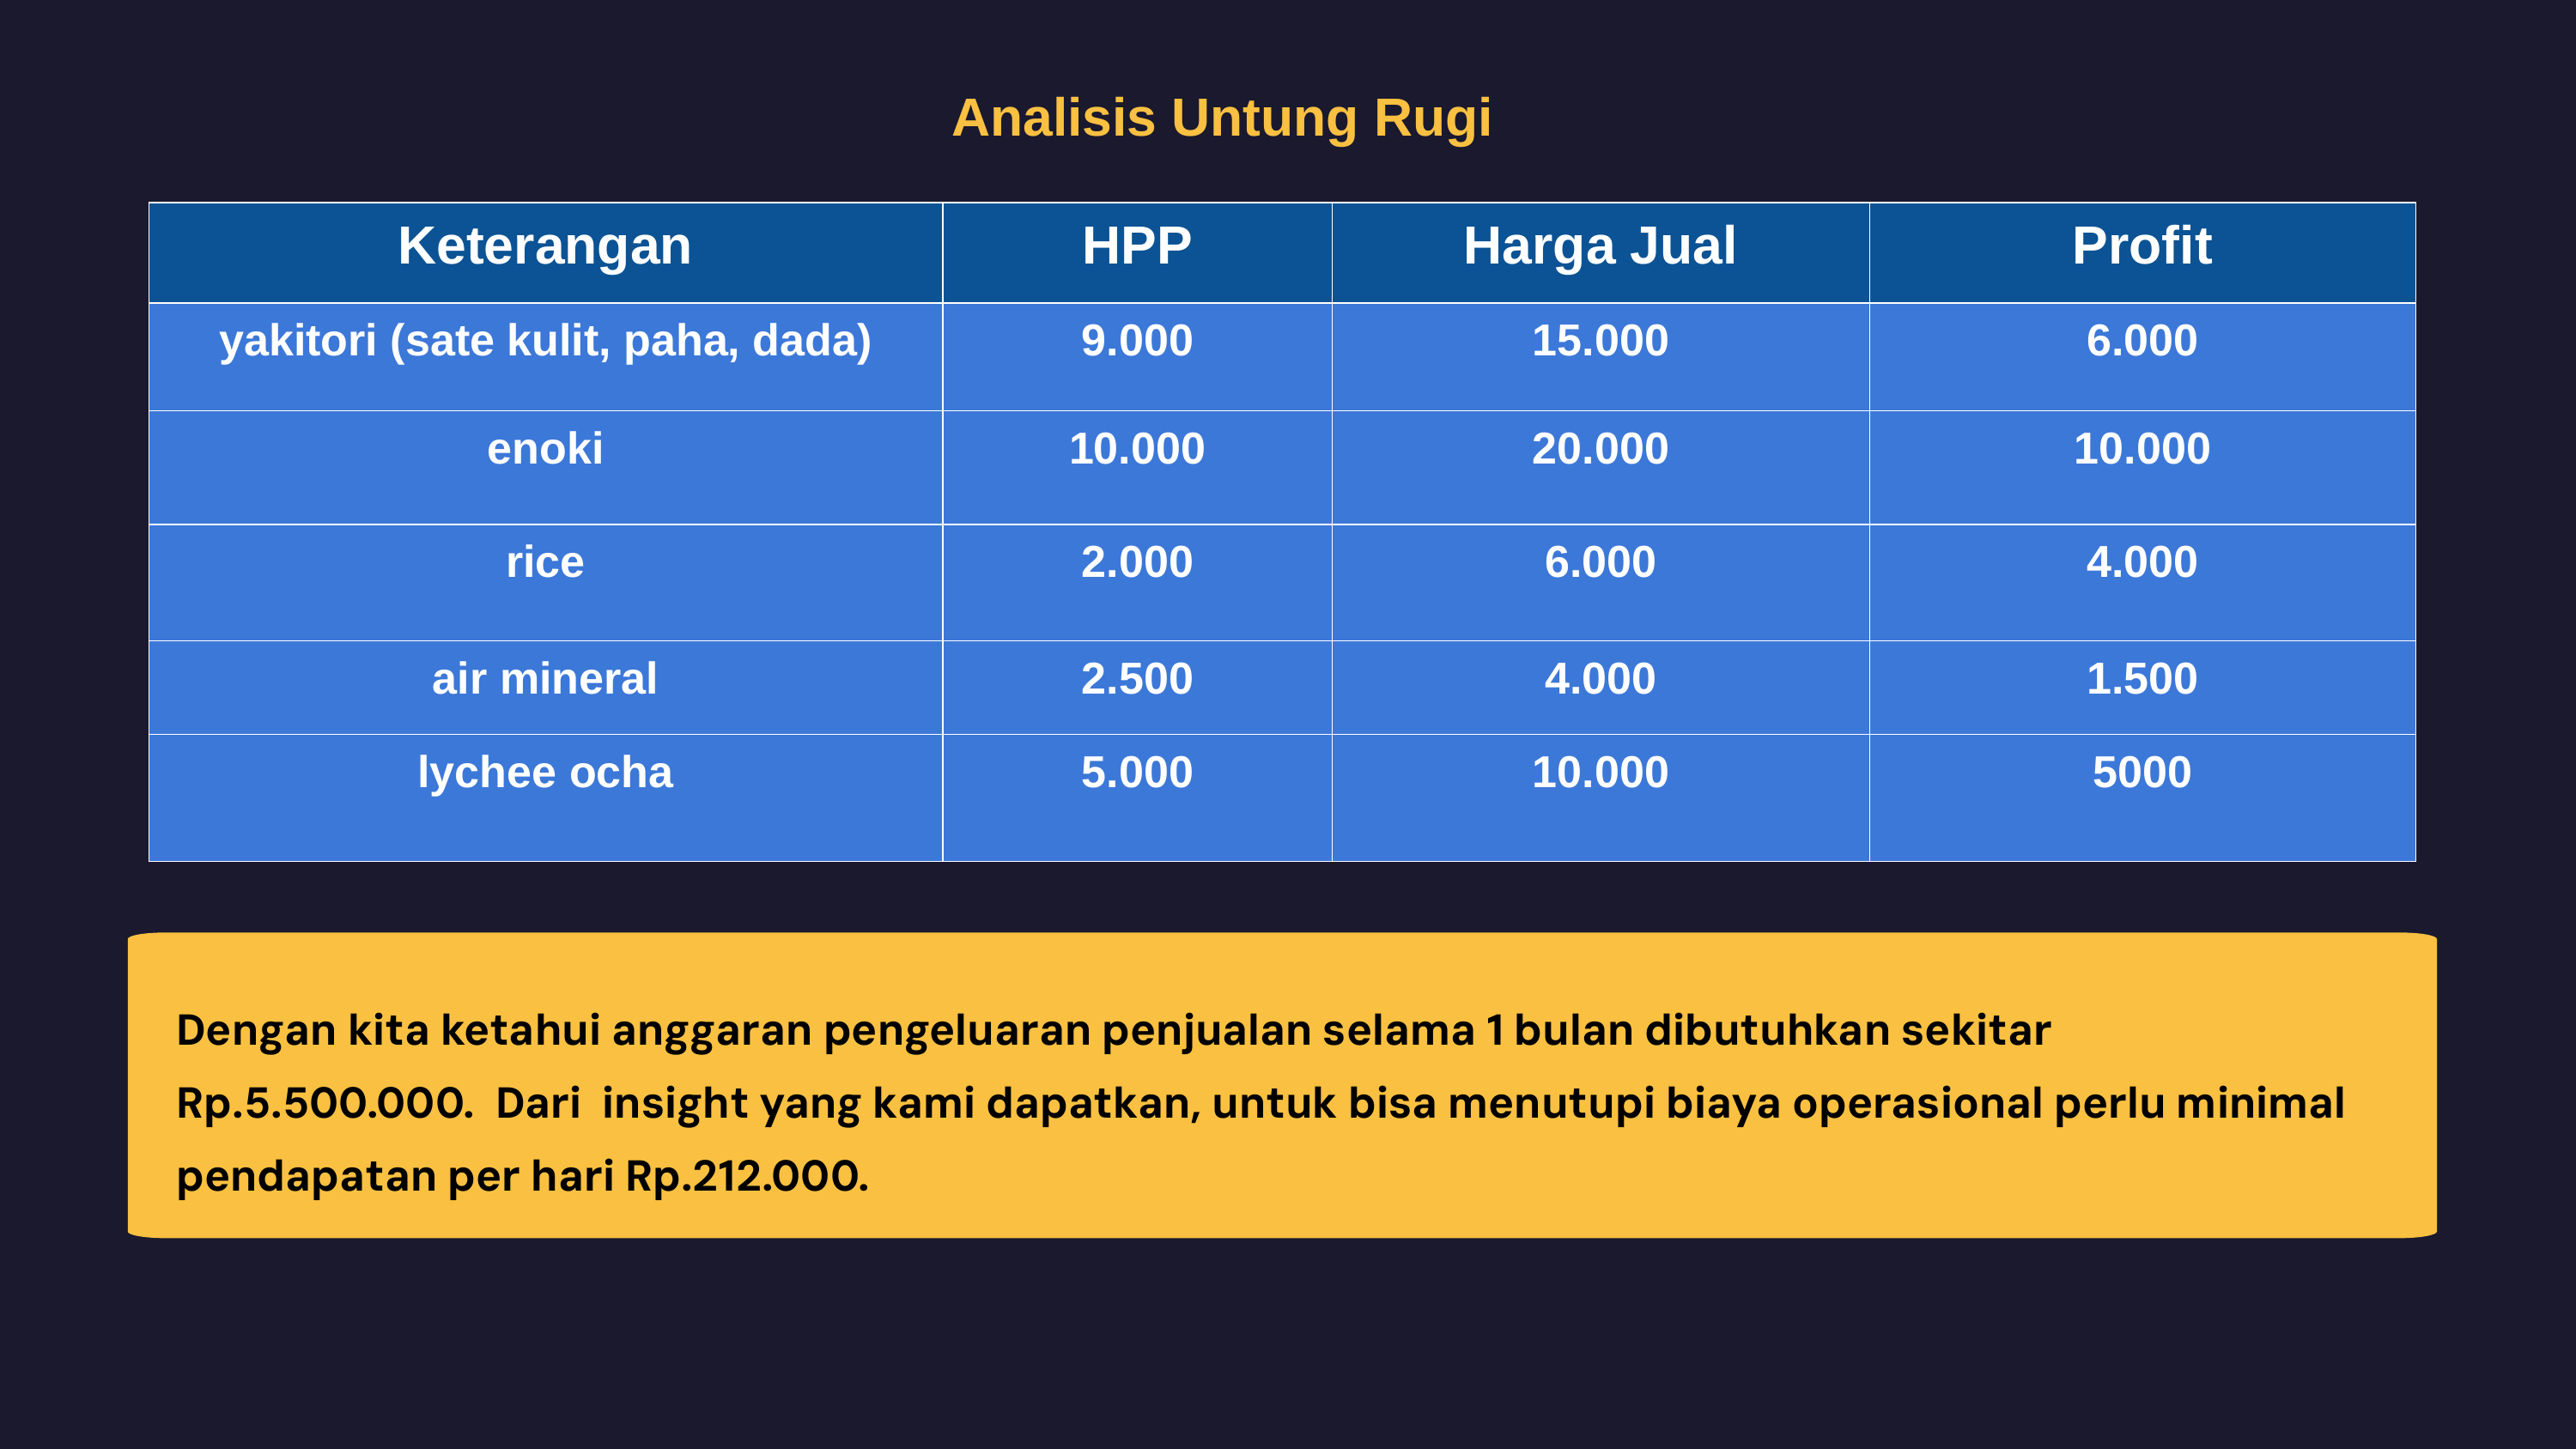

Analisis Untung Rugi
| Keterangan | HPP | Harga Jual | Profit |
| --- | --- | --- | --- |
| yakitori (sate kulit, paha, dada) | 9.000 | 15.000 | 6.000 |
| enoki | 10.000 | 20.000 | 10.000 |
| rice | 2.000 | 6.000 | 4.000 |
| air mineral | 2.500 | 4.000 | 1.500 |
| lychee ocha | 5.000 | 10.000 | 5000 |

Dengan kita ketahui anggaran pengeluaran penjualan selama 1 bulan dibutuhkan sekitar Rp.5.500.000.  Dari  insight yang kami dapatkan, untuk bisa menutupi biaya operasional perlu minimal pendapatan per hari Rp.212.000.